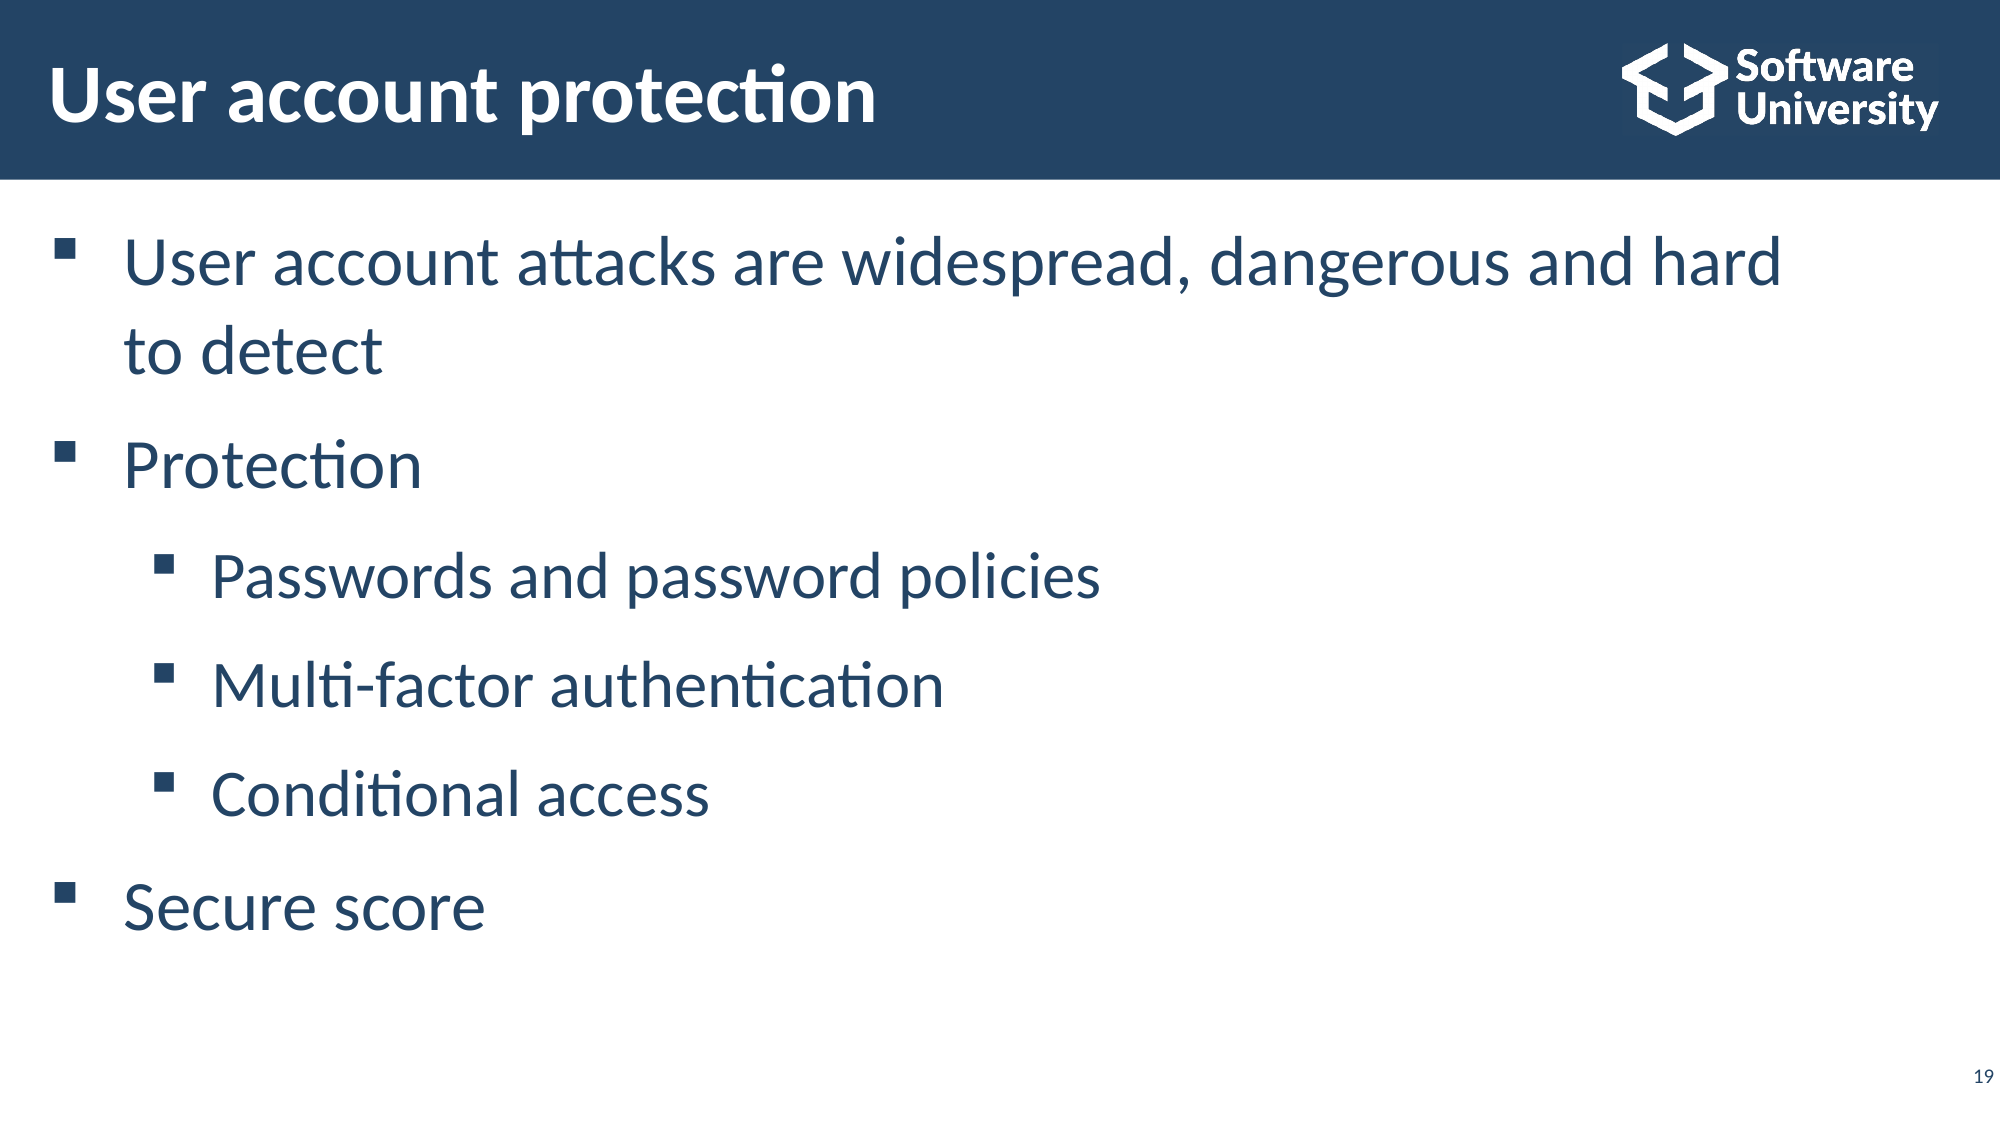

# User account protection
User account attacks are widespread, dangerous and hard
to detect
Protection
Passwords and password policies
Multi-factor authentication
Conditional access
Secure score
19